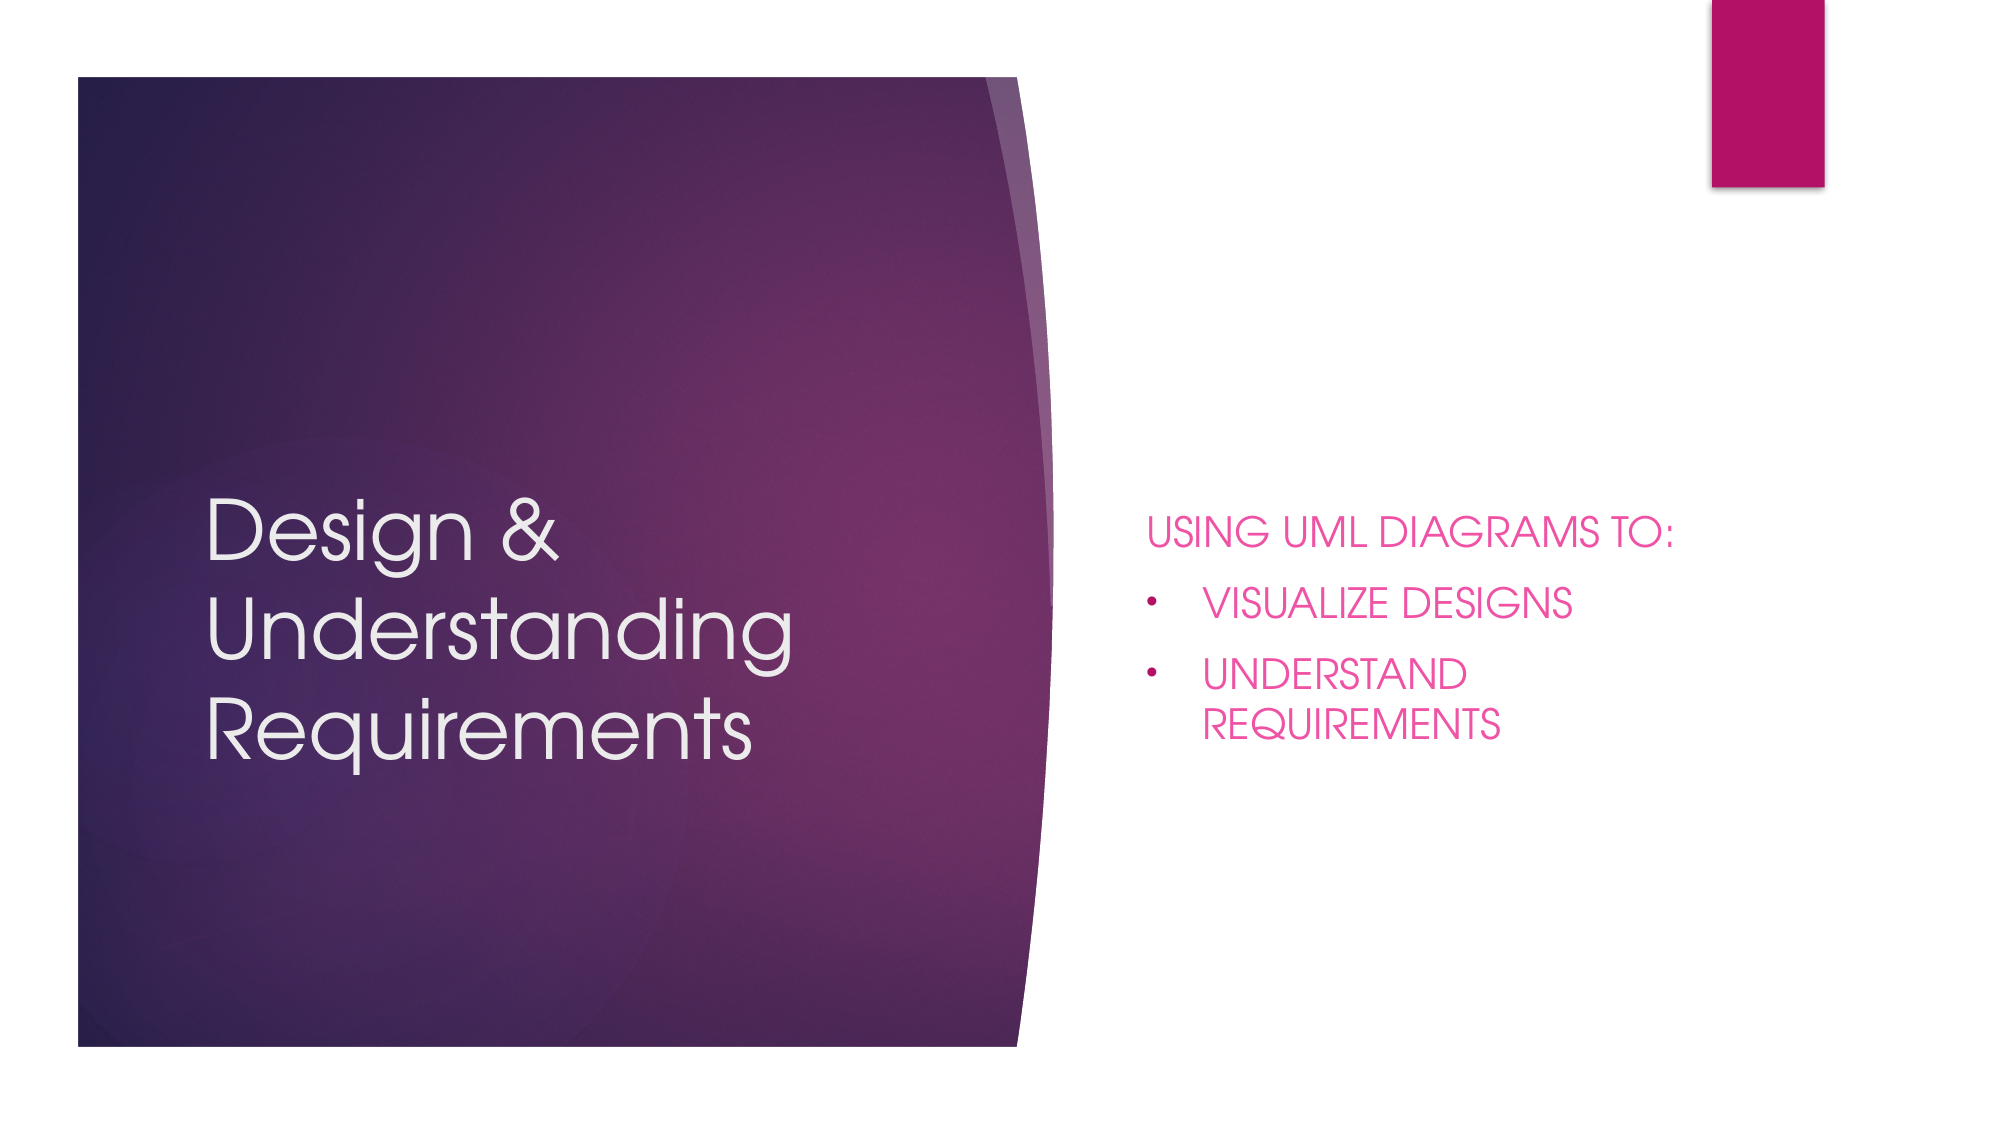

Using uml diagrams to:
visualize designs
Understand requirements
# Design & Understanding Requirements